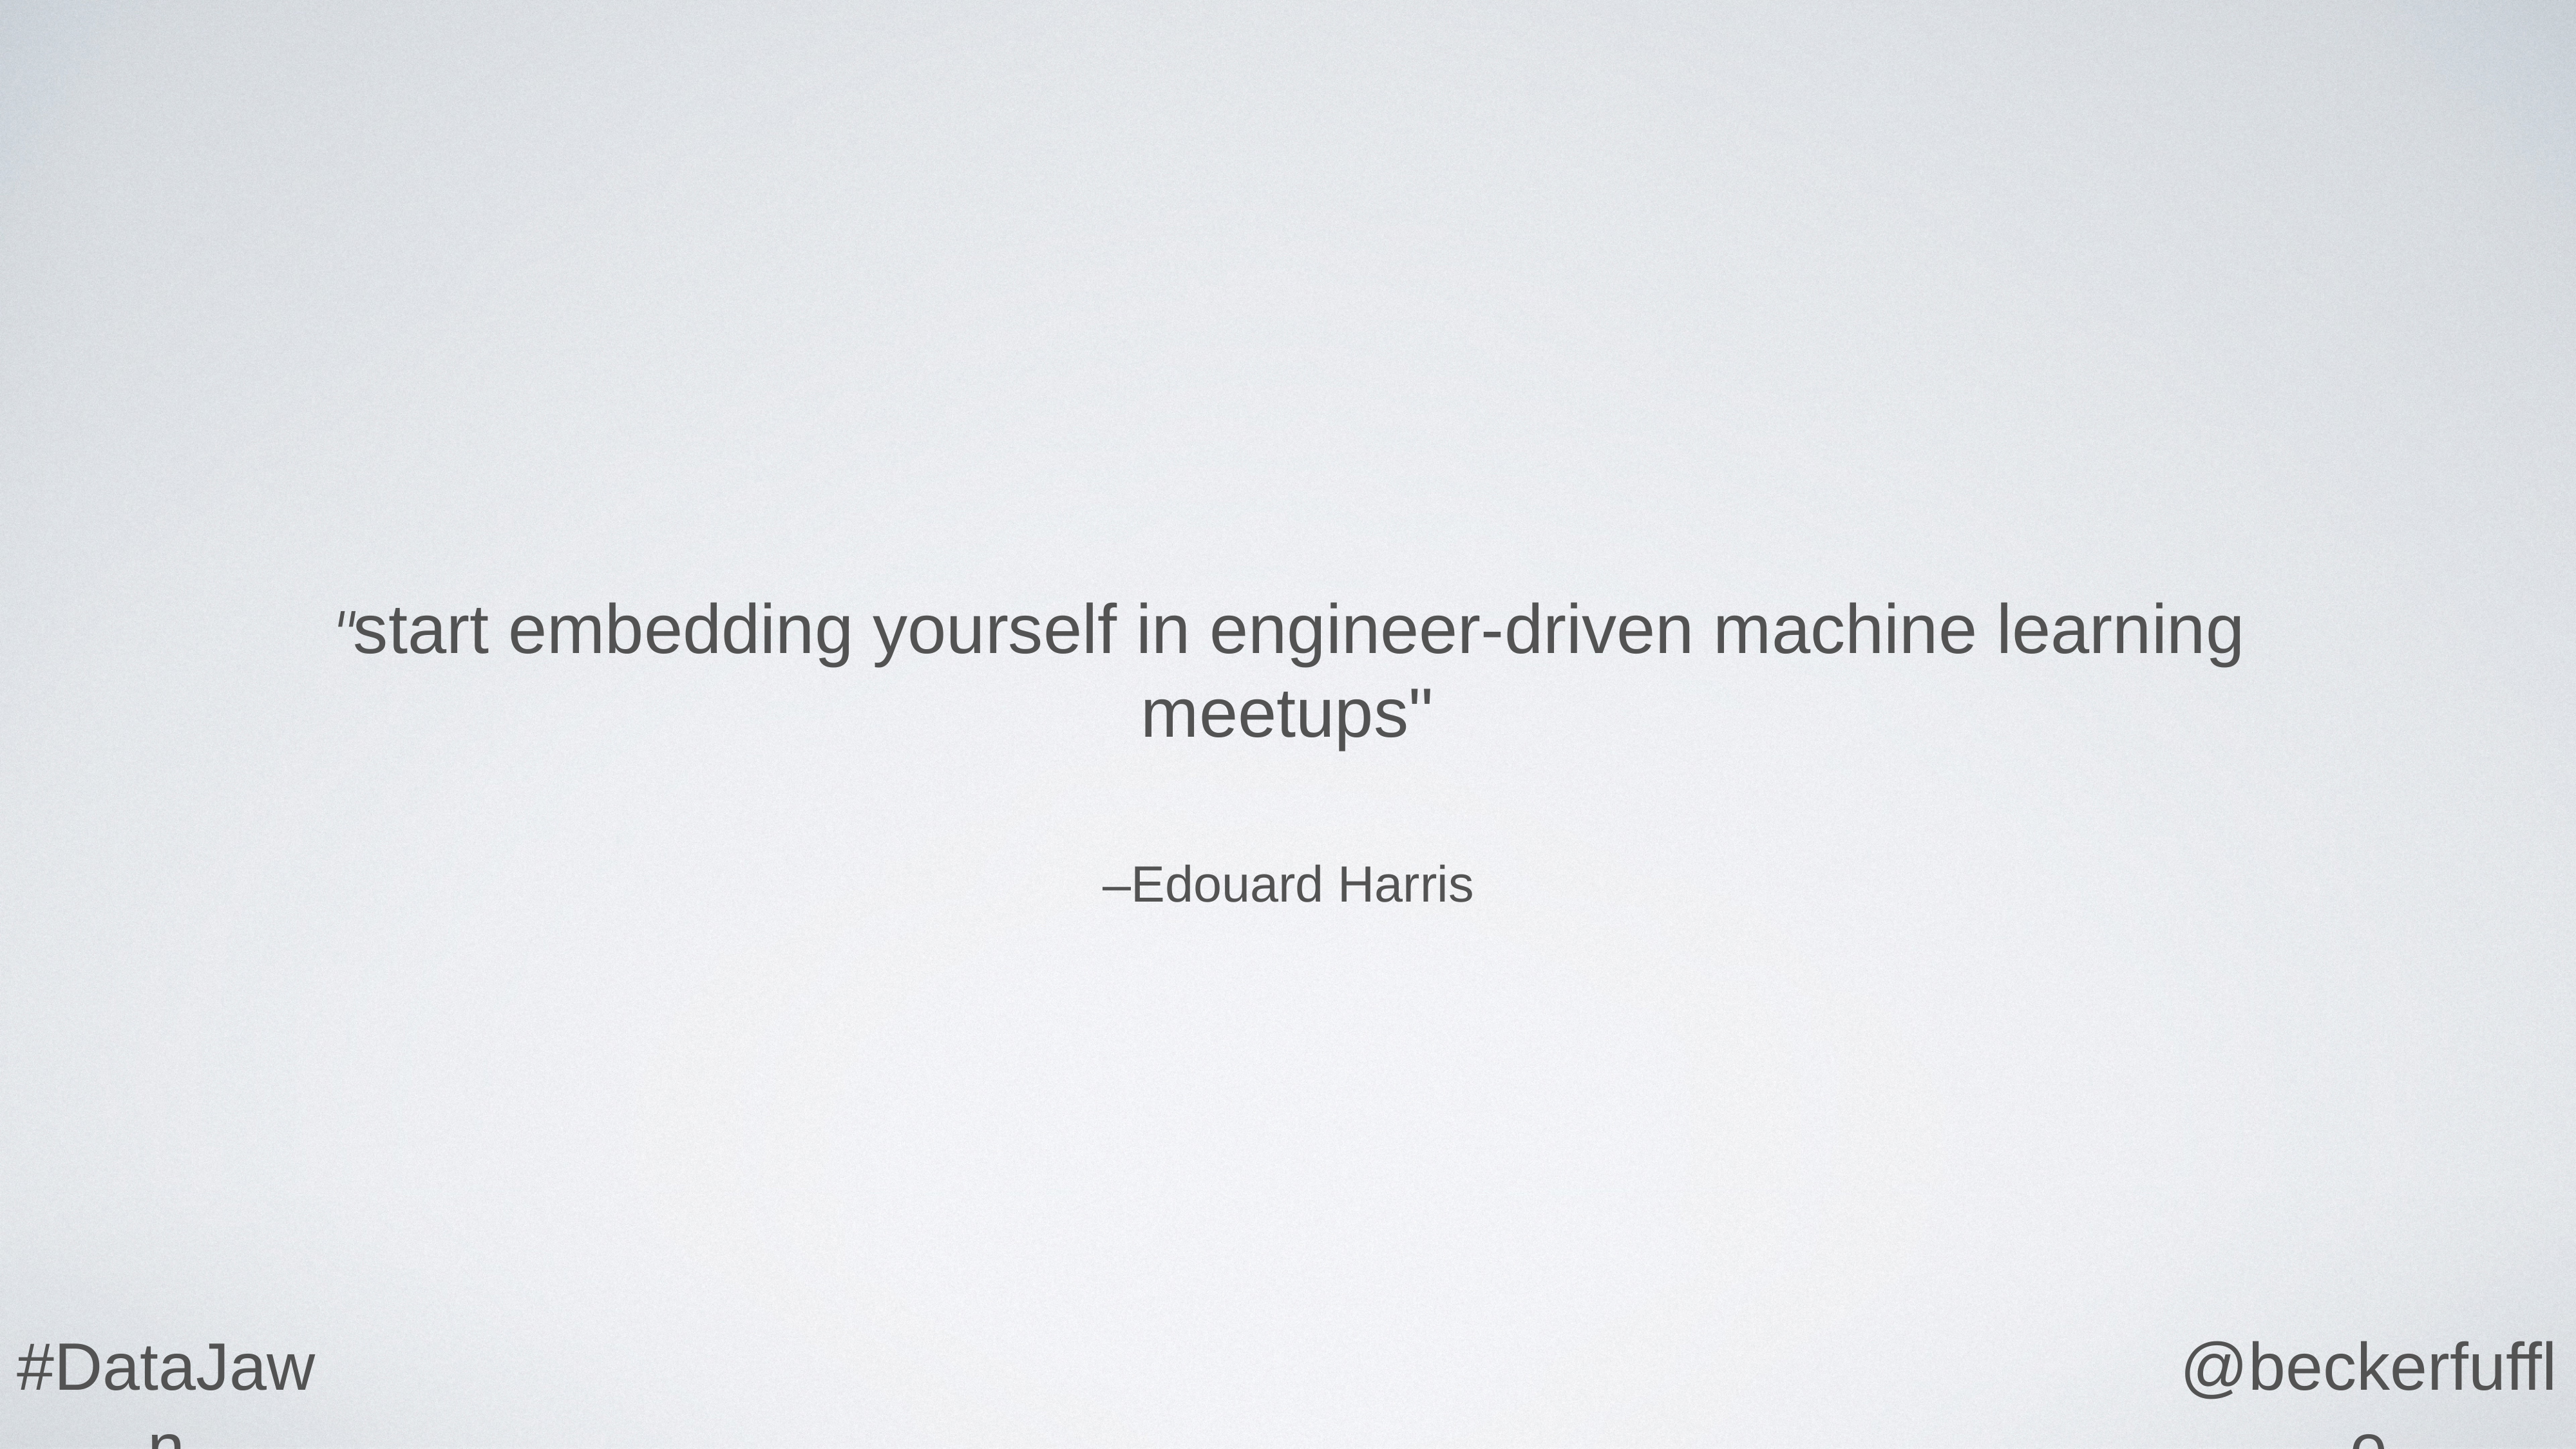

"start embedding yourself in engineer-driven machine learning meetups"
–Edouard Harris
#DataJawn
@beckerfuffle